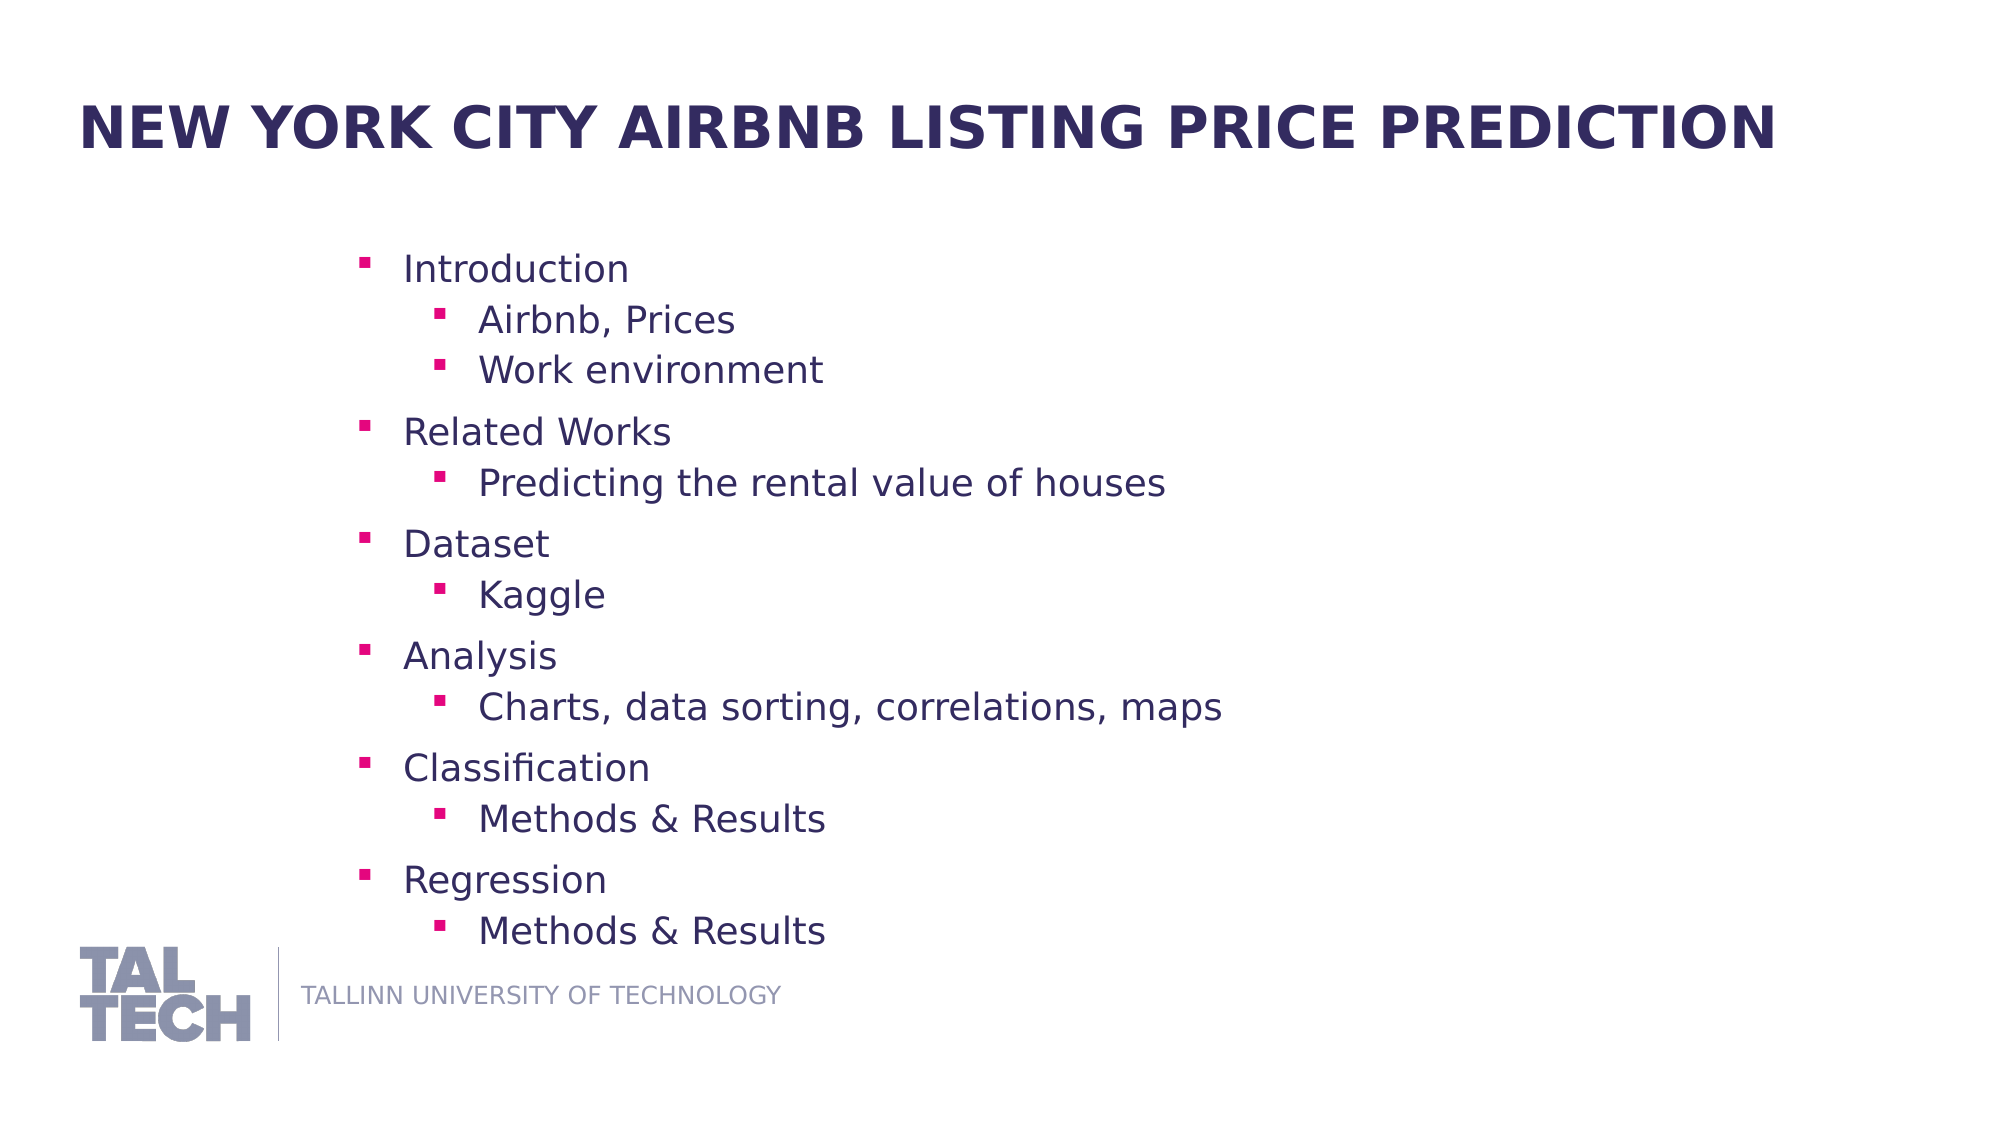

New York City Airbnb listing price prediction
Introduction
Airbnb, Prices
Work environment
Related Works
Predicting the rental value of houses
Dataset
Kaggle
Analysis
Charts, data sorting, correlations, maps
Classification
Methods & Results
Regression
Methods & Results